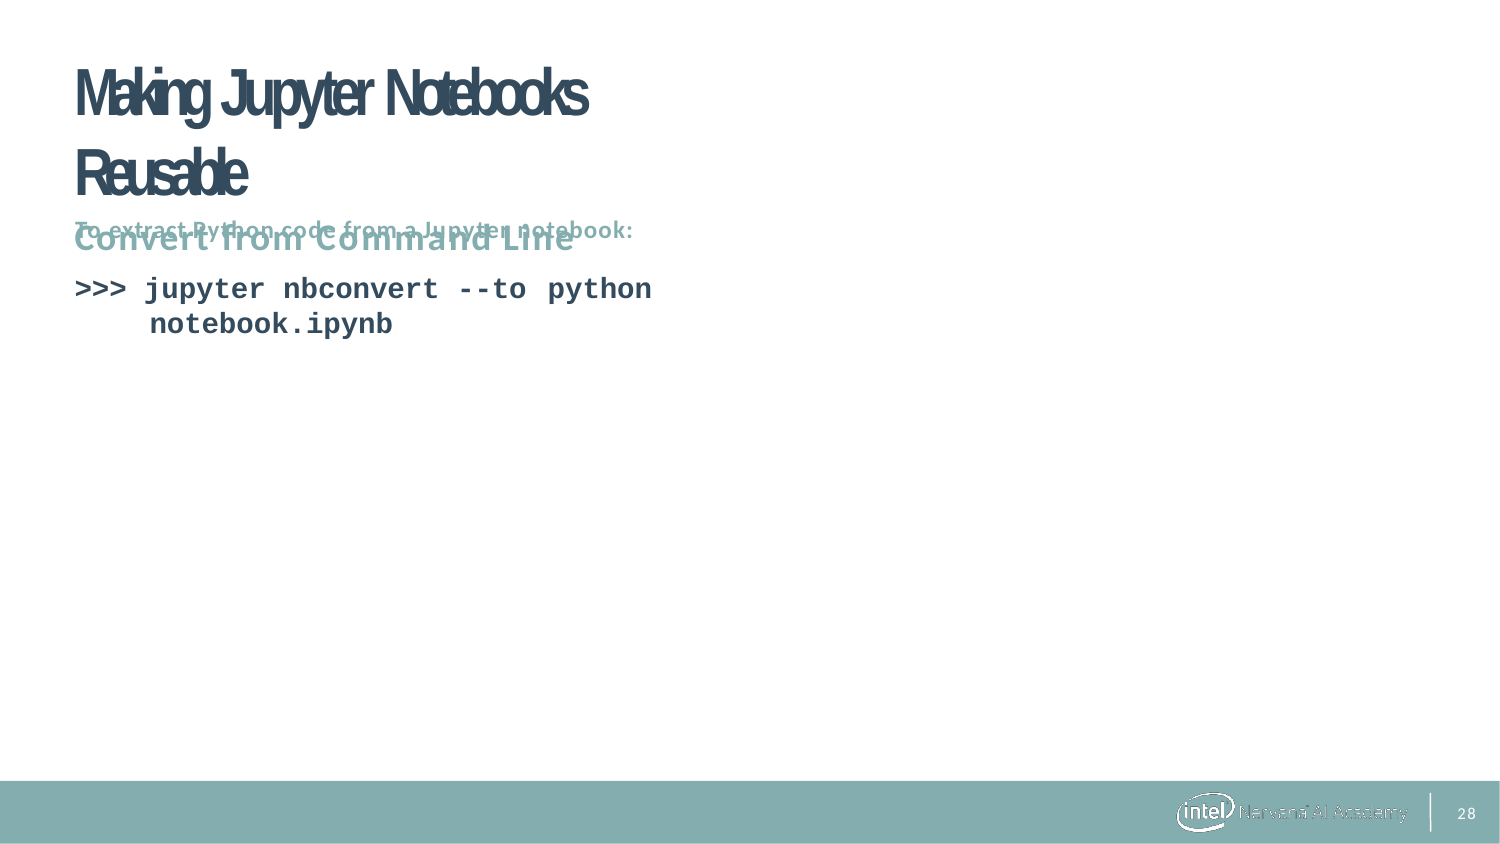

# Making Jupyter Notebooks Reusable
To extract Python code from a Jupyter notebook:
Convert from Command Line
>>> jupyter nbconvert --to python
notebook.ipynb
28